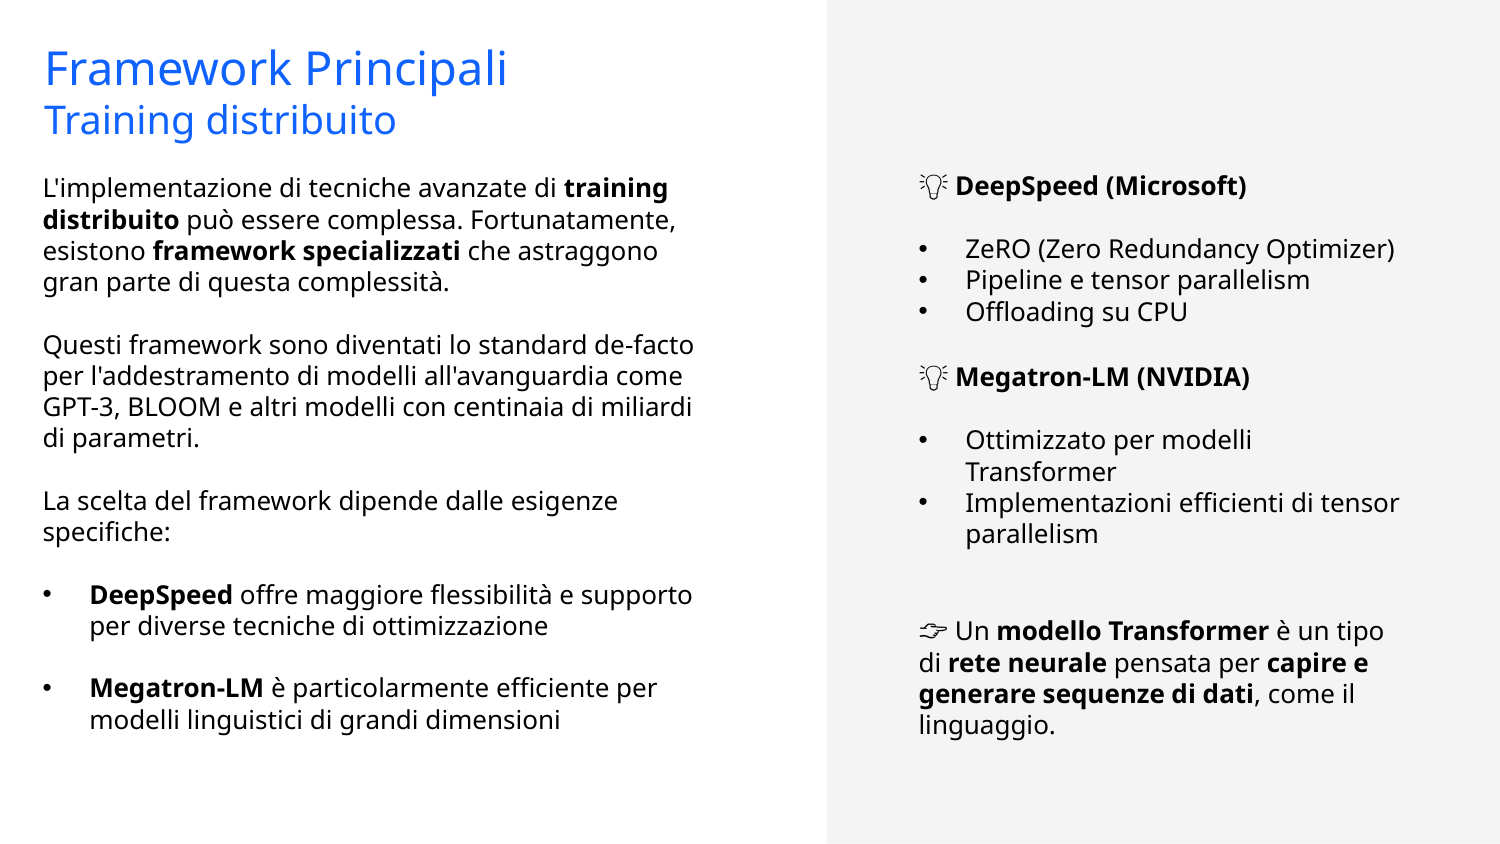

Framework Principali
Training distribuito
💡 DeepSpeed (Microsoft)

ZeRO (Zero Redundancy Optimizer)
Pipeline e tensor parallelism
Offloading su CPU

💡 Megatron-LM (NVIDIA)
Ottimizzato per modelli Transformer
Implementazioni efficienti di tensor parallelism

👉 Un modello Transformer è un tipo di rete neurale pensata per capire e generare sequenze di dati, come il linguaggio.
L'implementazione di tecniche avanzate di training distribuito può essere complessa. Fortunatamente, esistono framework specializzati che astraggono gran parte di questa complessità.

Questi framework sono diventati lo standard de-facto per l'addestramento di modelli all'avanguardia come GPT-3, BLOOM e altri modelli con centinaia di miliardi di parametri.

La scelta del framework dipende dalle esigenze specifiche:

DeepSpeed offre maggiore flessibilità e supporto per diverse tecniche di ottimizzazione

Megatron-LM è particolarmente efficiente per modelli linguistici di grandi dimensioni